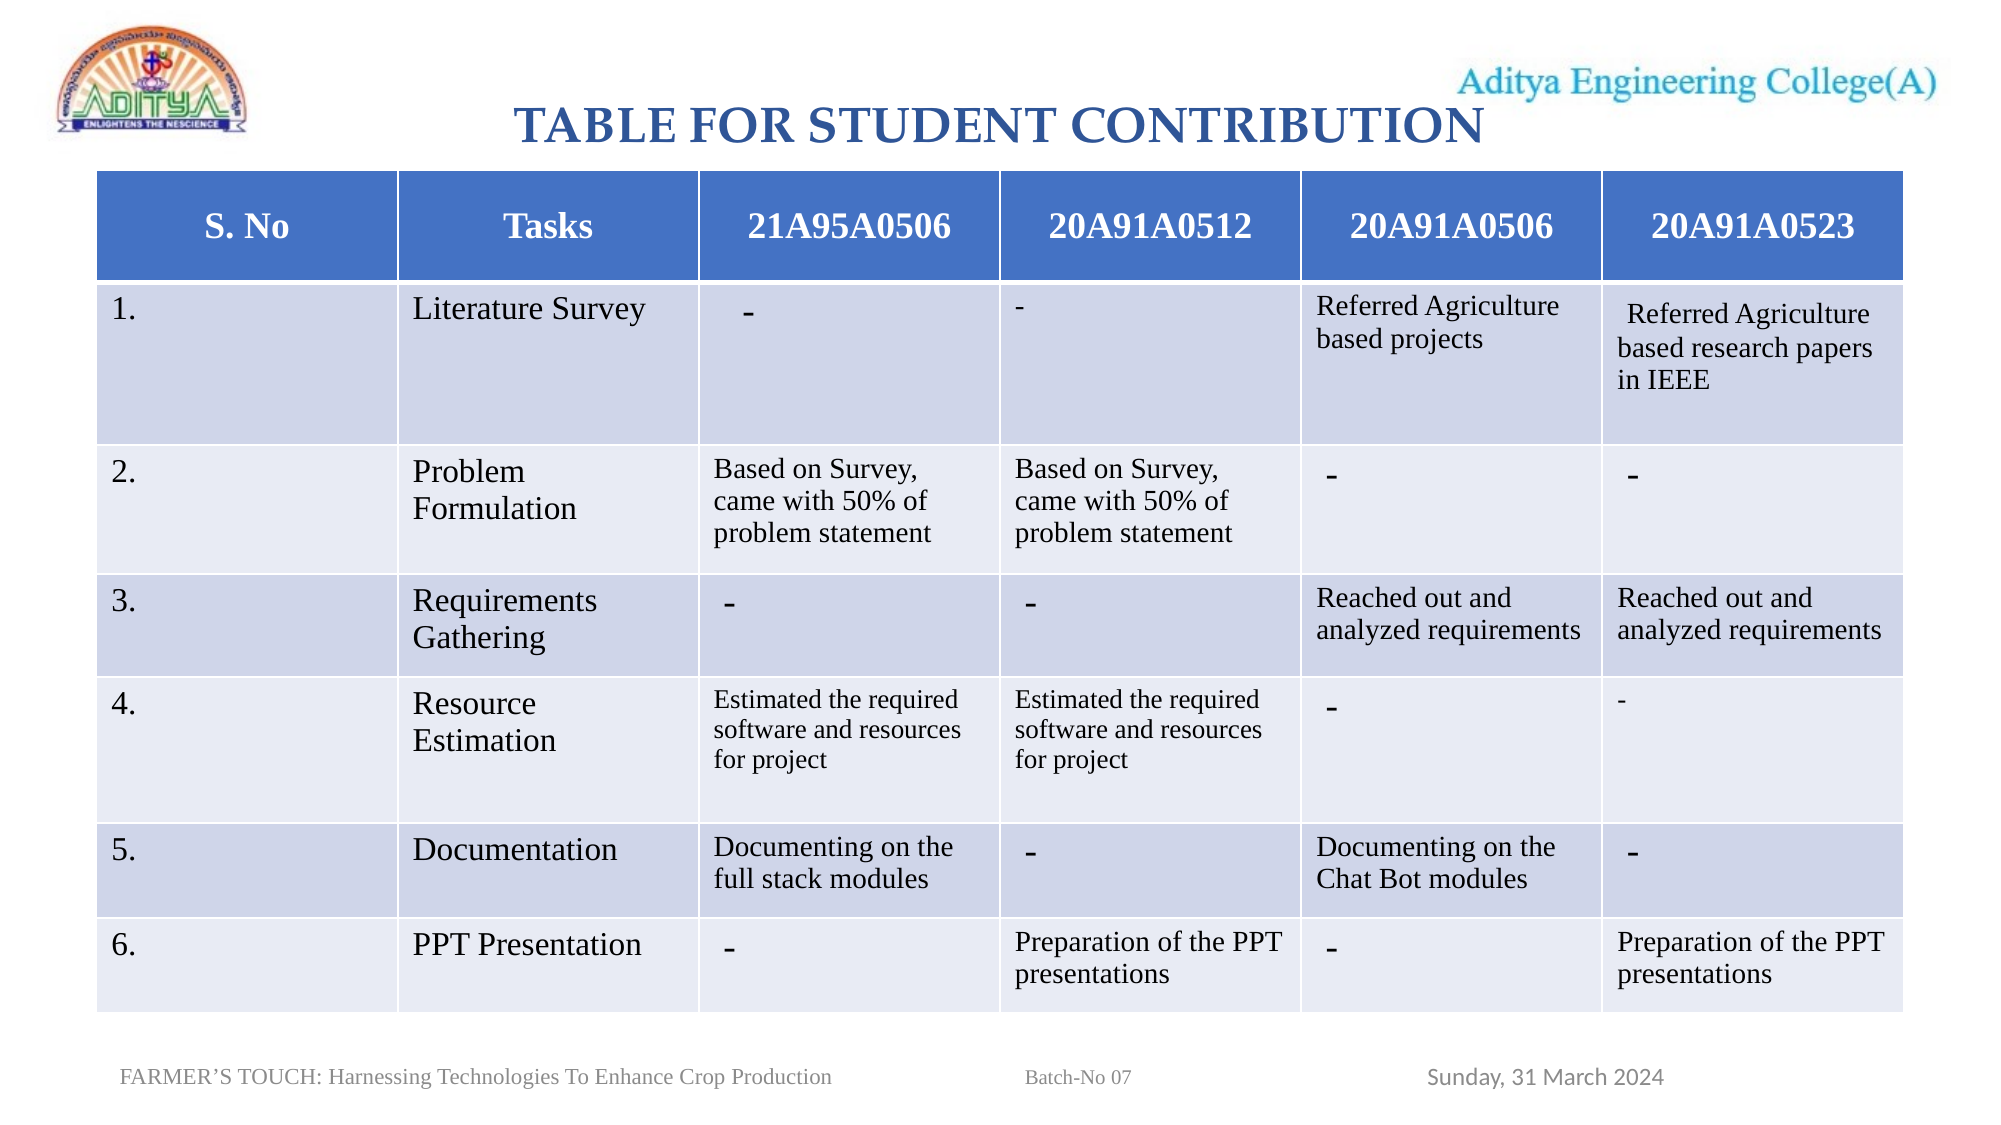

# TABLE FOR STUDENT CONTRIBUTION
| S. No | Tasks | 21A95A0506 | 20A91A0512 | 20A91A0506 | 20A91A0523 |
| --- | --- | --- | --- | --- | --- |
| 1. | Literature Survey | - | - | Referred Agriculture based projects | Referred Agriculture based research papers in IEEE |
| 2. | Problem Formulation | Based on Survey, came with 50% of problem statement | Based on Survey, came with 50% of problem statement | - | - |
| 3. | Requirements Gathering | - | - | Reached out and analyzed requirements | Reached out and analyzed requirements |
| 4. | Resource Estimation | Estimated the required software and resources for project | Estimated the required software and resources for project | - | - |
| 5. | Documentation | Documenting on the full stack modules | - | Documenting on the Chat Bot modules | - |
| 6. | PPT Presentation | - | Preparation of the PPT presentations | - | Preparation of the PPT presentations |

48
Sunday, 31 March 2024
FARMER’S TOUCH: Harnessing Technologies To Enhance Crop Production		 Batch-No 07